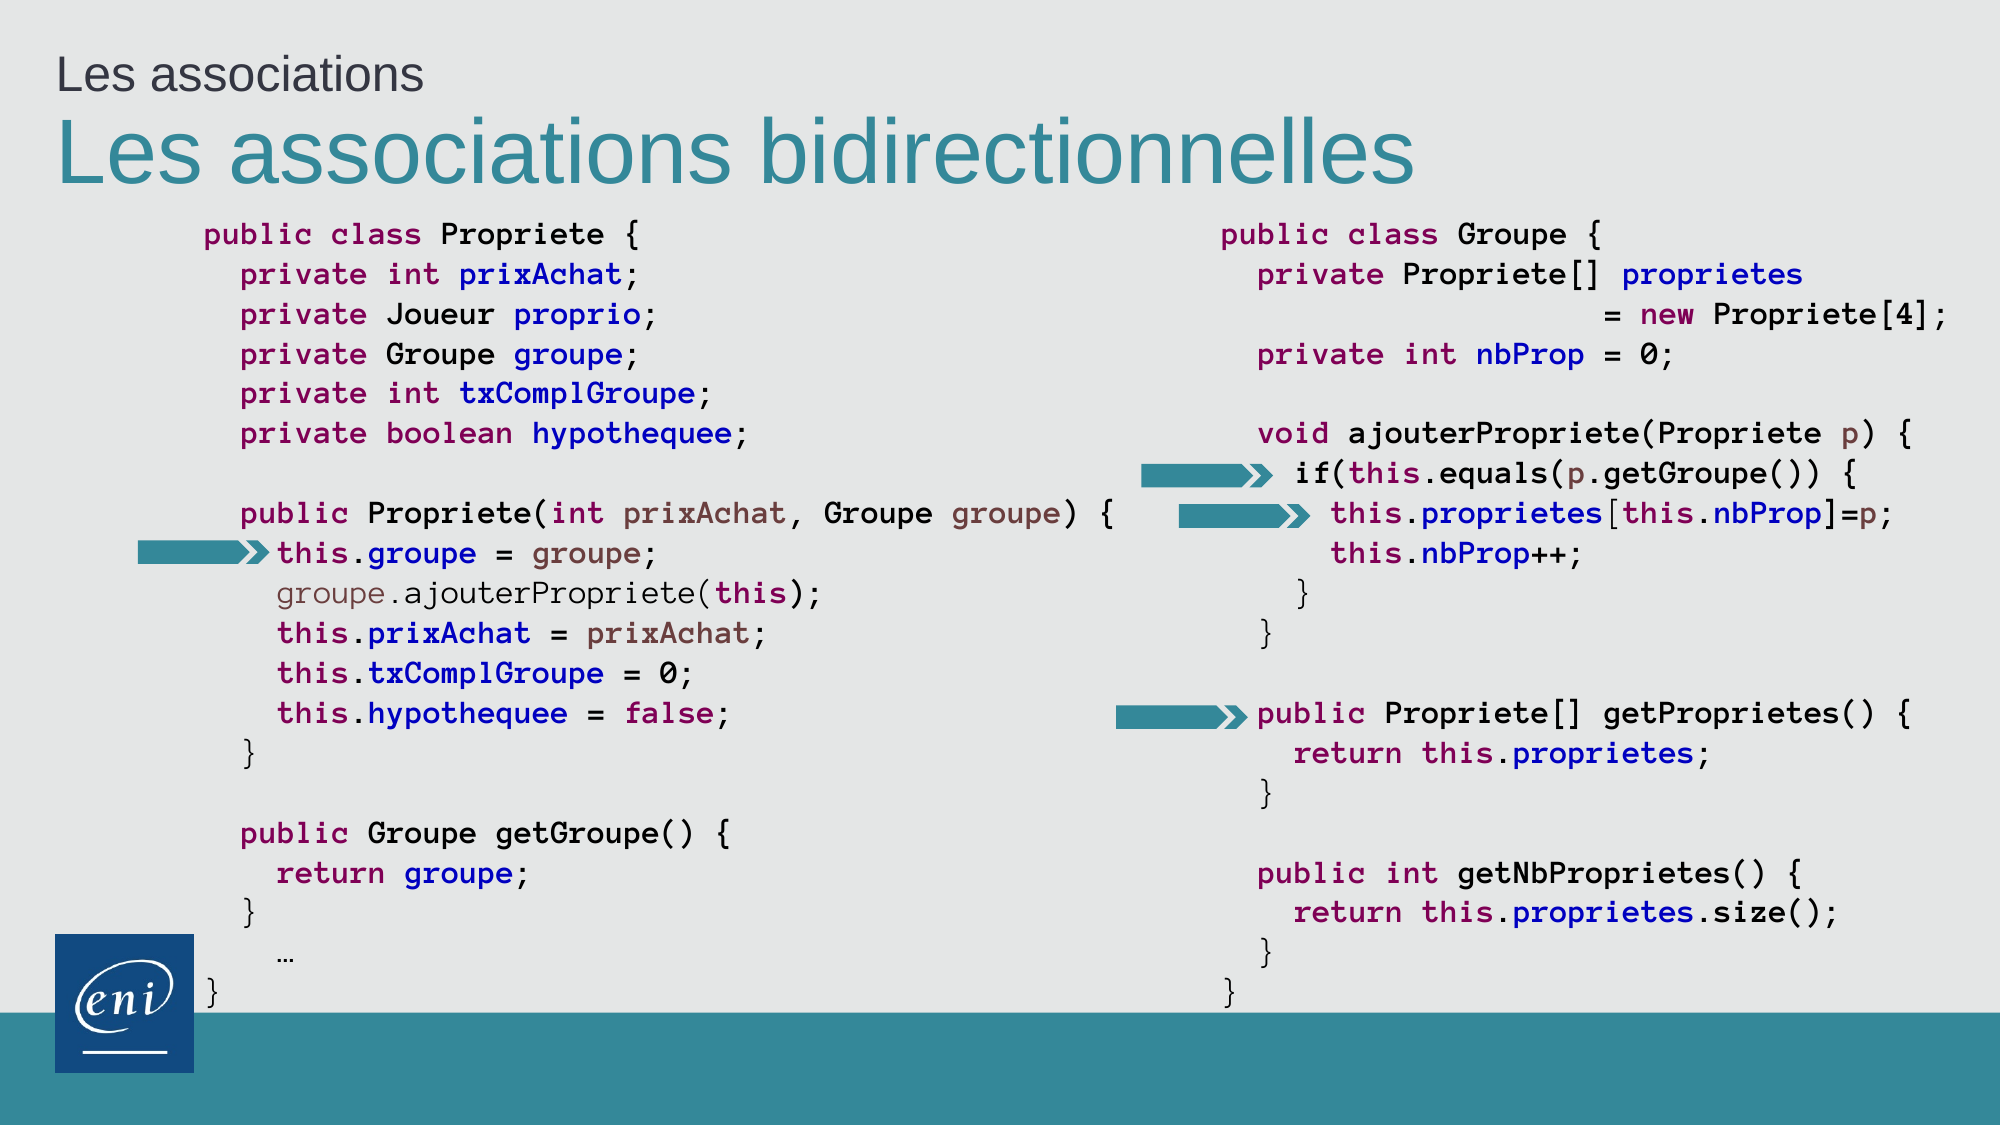

Les associations
# Les associations bidirectionnelles
public class Propriete {
  private int prixAchat;
  private Joueur proprio;
  private Groupe groupe;
  private int txComplGroupe;
  private boolean hypothequee;

  public Propriete(int prixAchat, Groupe groupe) {
    this.groupe = groupe;
    groupe.ajouterPropriete(this);
    this.prixAchat = prixAchat;
    this.txComplGroupe = 0;
    this.hypothequee = false;
  }

  public Groupe getGroupe() {
    return groupe;
  }
    …
}
public class Groupe {
  private Propriete[] proprietes
                     = new Propriete[4];
  private int nbProp = 0;

  void ajouterPropriete(Propriete p) {
    if(this.equals(p.getGroupe()) {
      this.proprietes[this.nbProp]=p;
      this.nbProp++;
    }
  }

  public Propriete[] getProprietes() {
    return this.proprietes;
  }

  public int getNbProprietes() {
    return this.proprietes.size();
  }
}